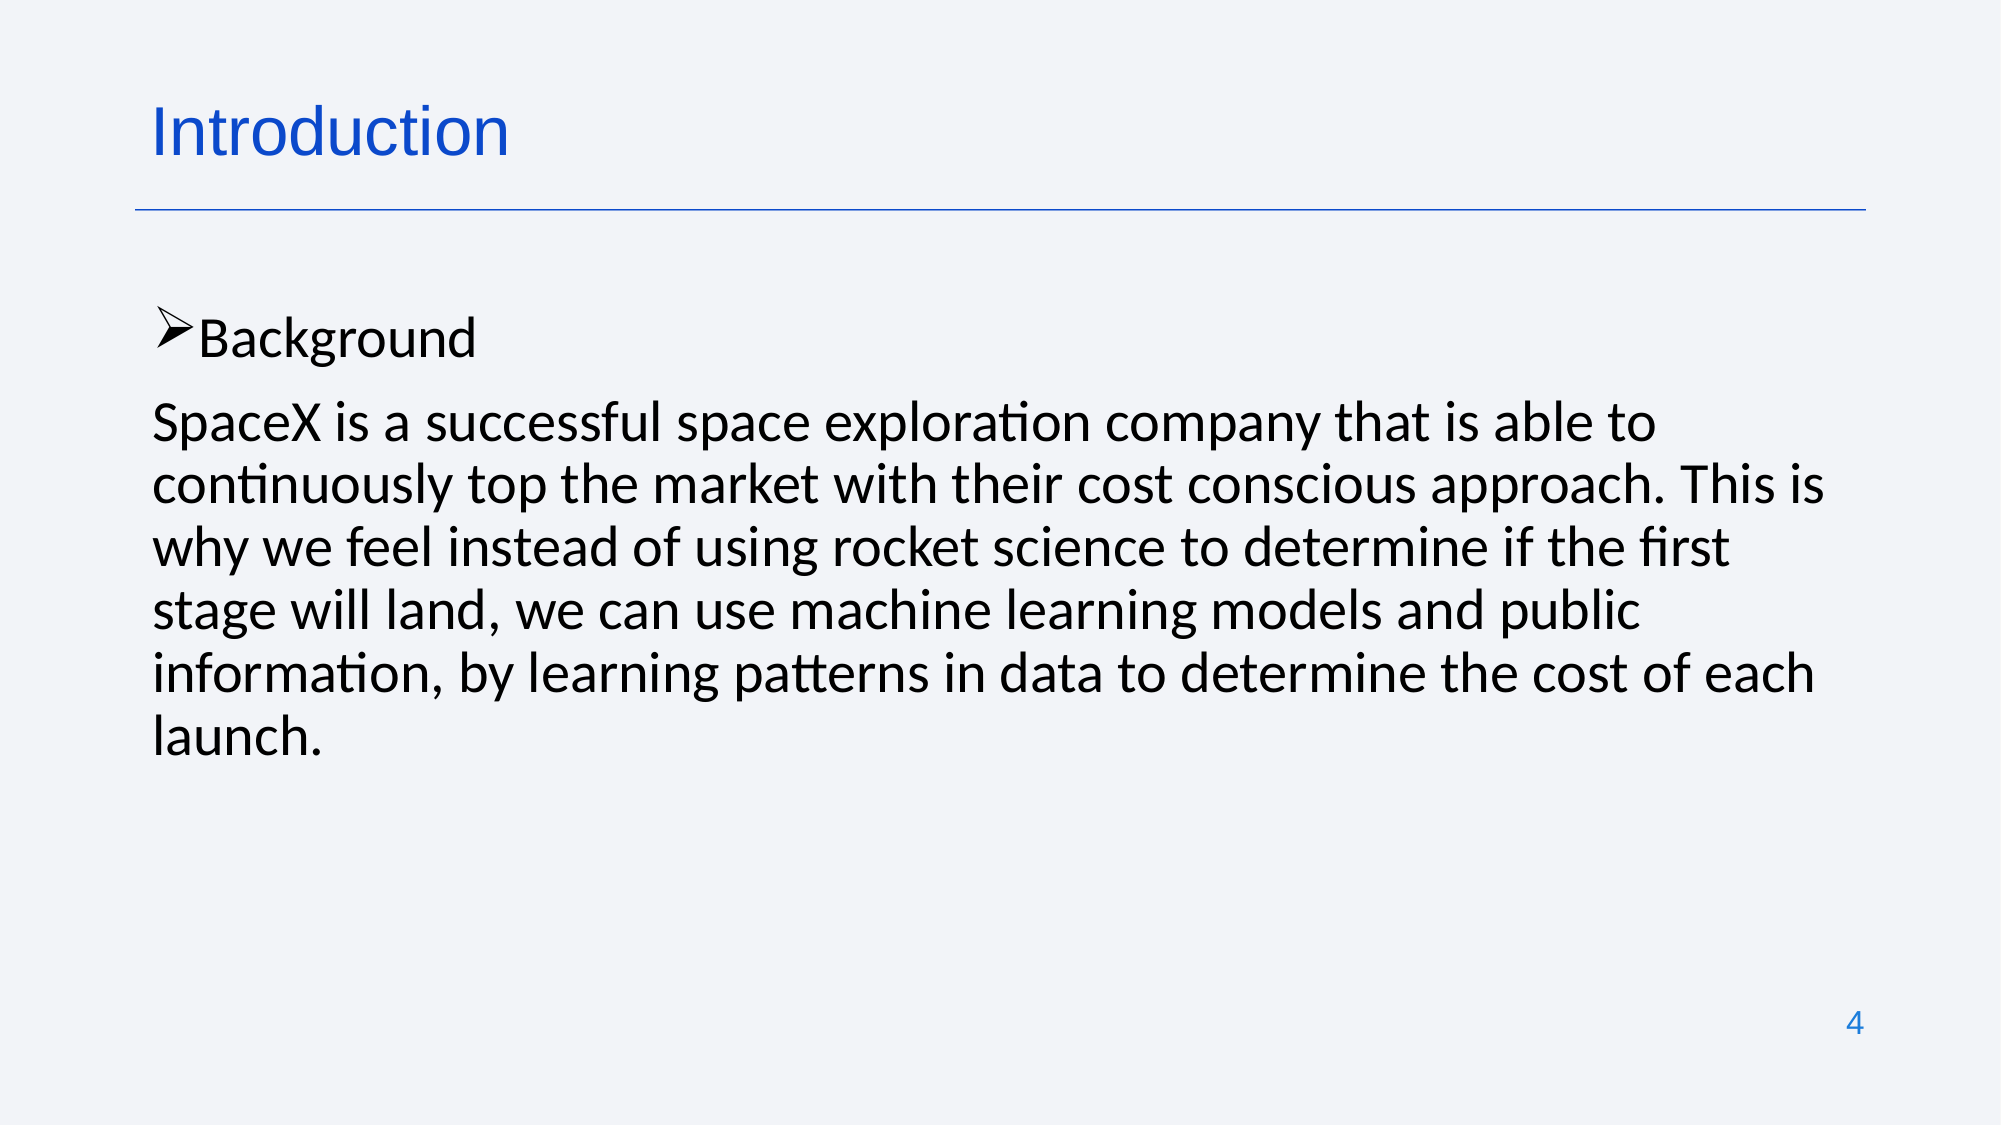

Introduction
Background
SpaceX is a successful space exploration company that is able to continuously top the market with their cost conscious approach. This is why we feel instead of using rocket science to determine if the first stage will land, we can use machine learning models and public information, by learning patterns in data to determine the cost of each launch.
4